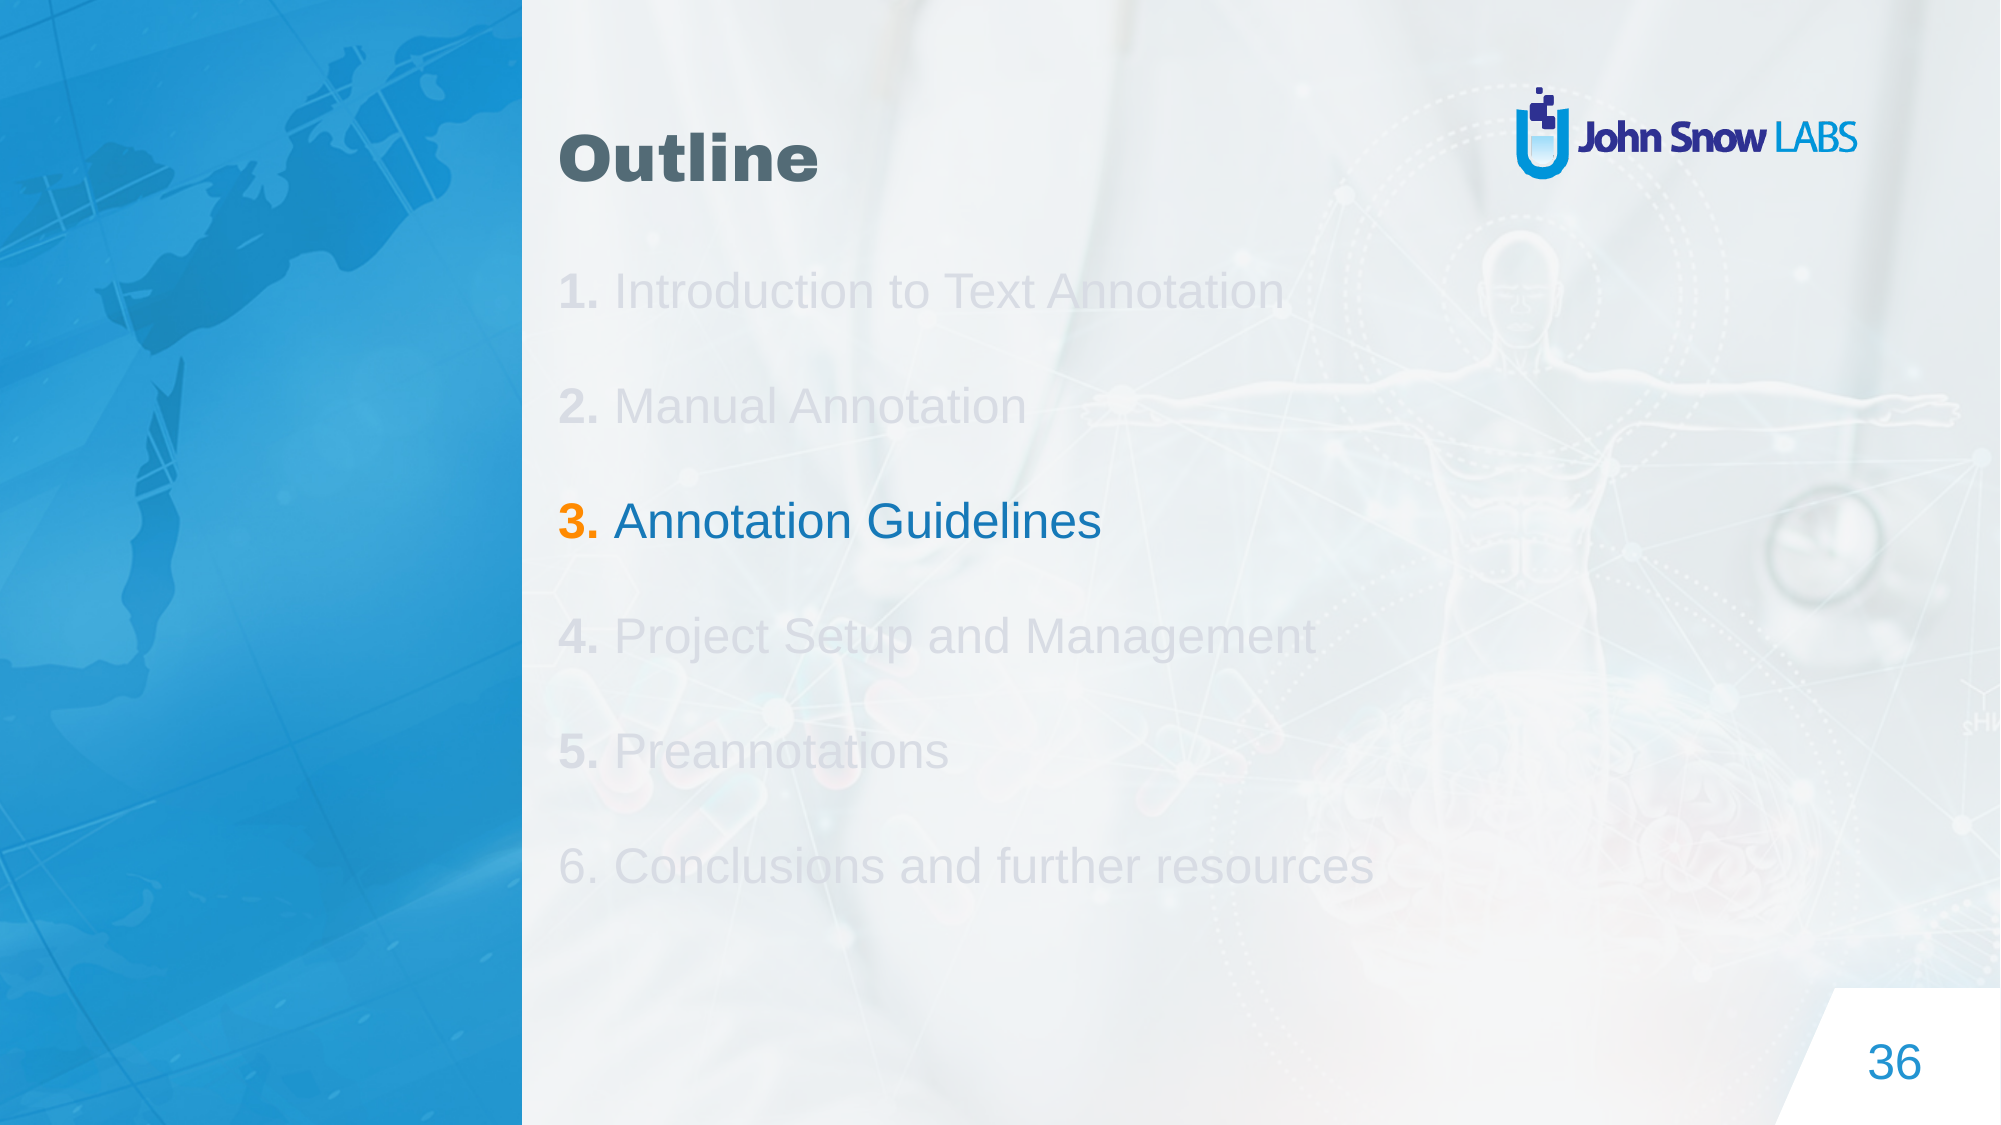

# Outline
1. Introduction to Text Annotation
2. Manual Annotation
3. Annotation Guidelines
4. Project Setup and Management
5. Preannotations
6. Conclusions and further resources